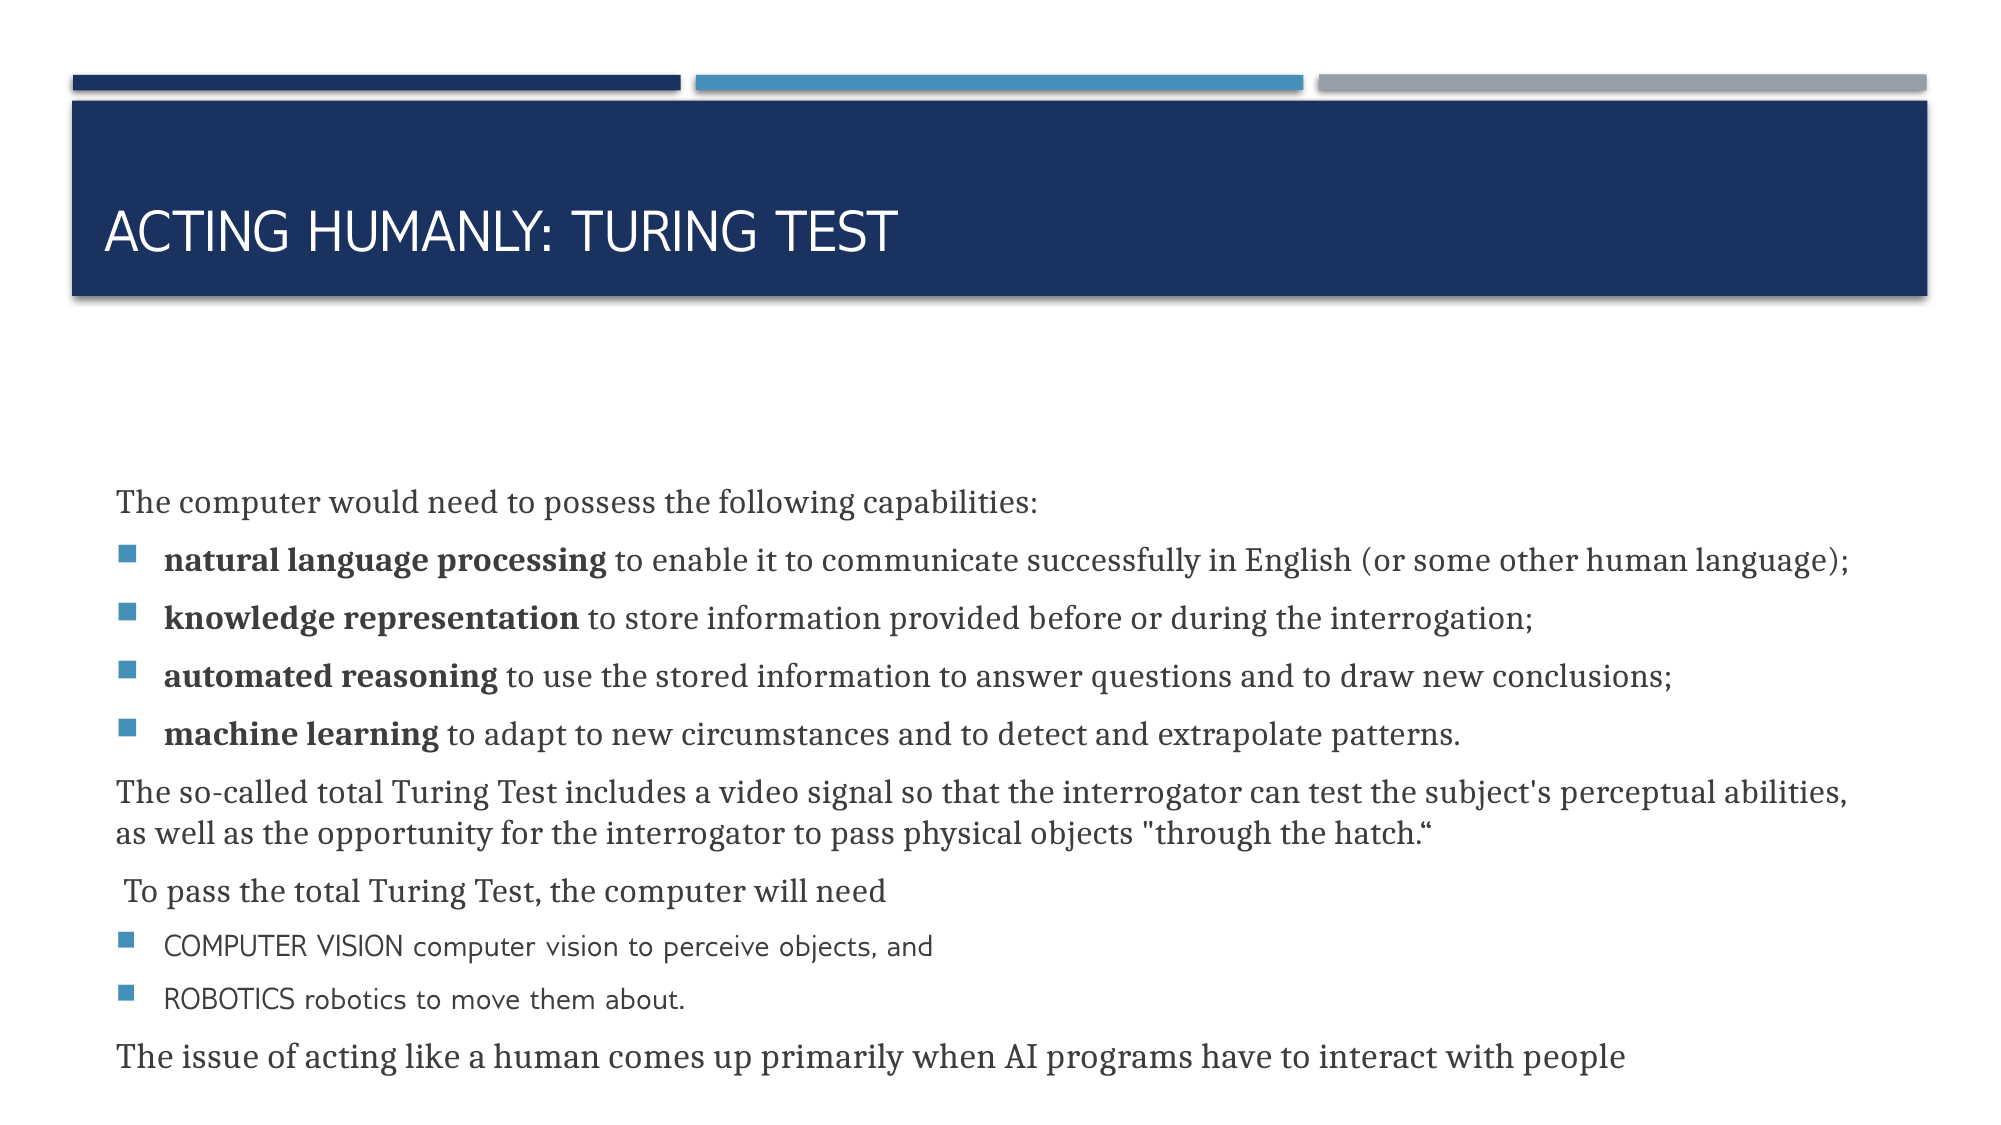

# Acting humanly: Turing Test
The computer would need to possess the following capabilities:
natural language processing to enable it to communicate successfully in English (or some other human language);
knowledge representation to store information provided before or during the interrogation;
automated reasoning to use the stored information to answer questions and to draw new conclusions;
machine learning to adapt to new circumstances and to detect and extrapolate patterns.
The so-called total Turing Test includes a video signal so that the interrogator can test the subject's perceptual abilities, as well as the opportunity for the interrogator to pass physical objects "through the hatch.“
 To pass the total Turing Test, the computer will need
COMPUTER VISION computer vision to perceive objects, and
ROBOTICS robotics to move them about.
The issue of acting like a human comes up primarily when AI programs have to interact with people